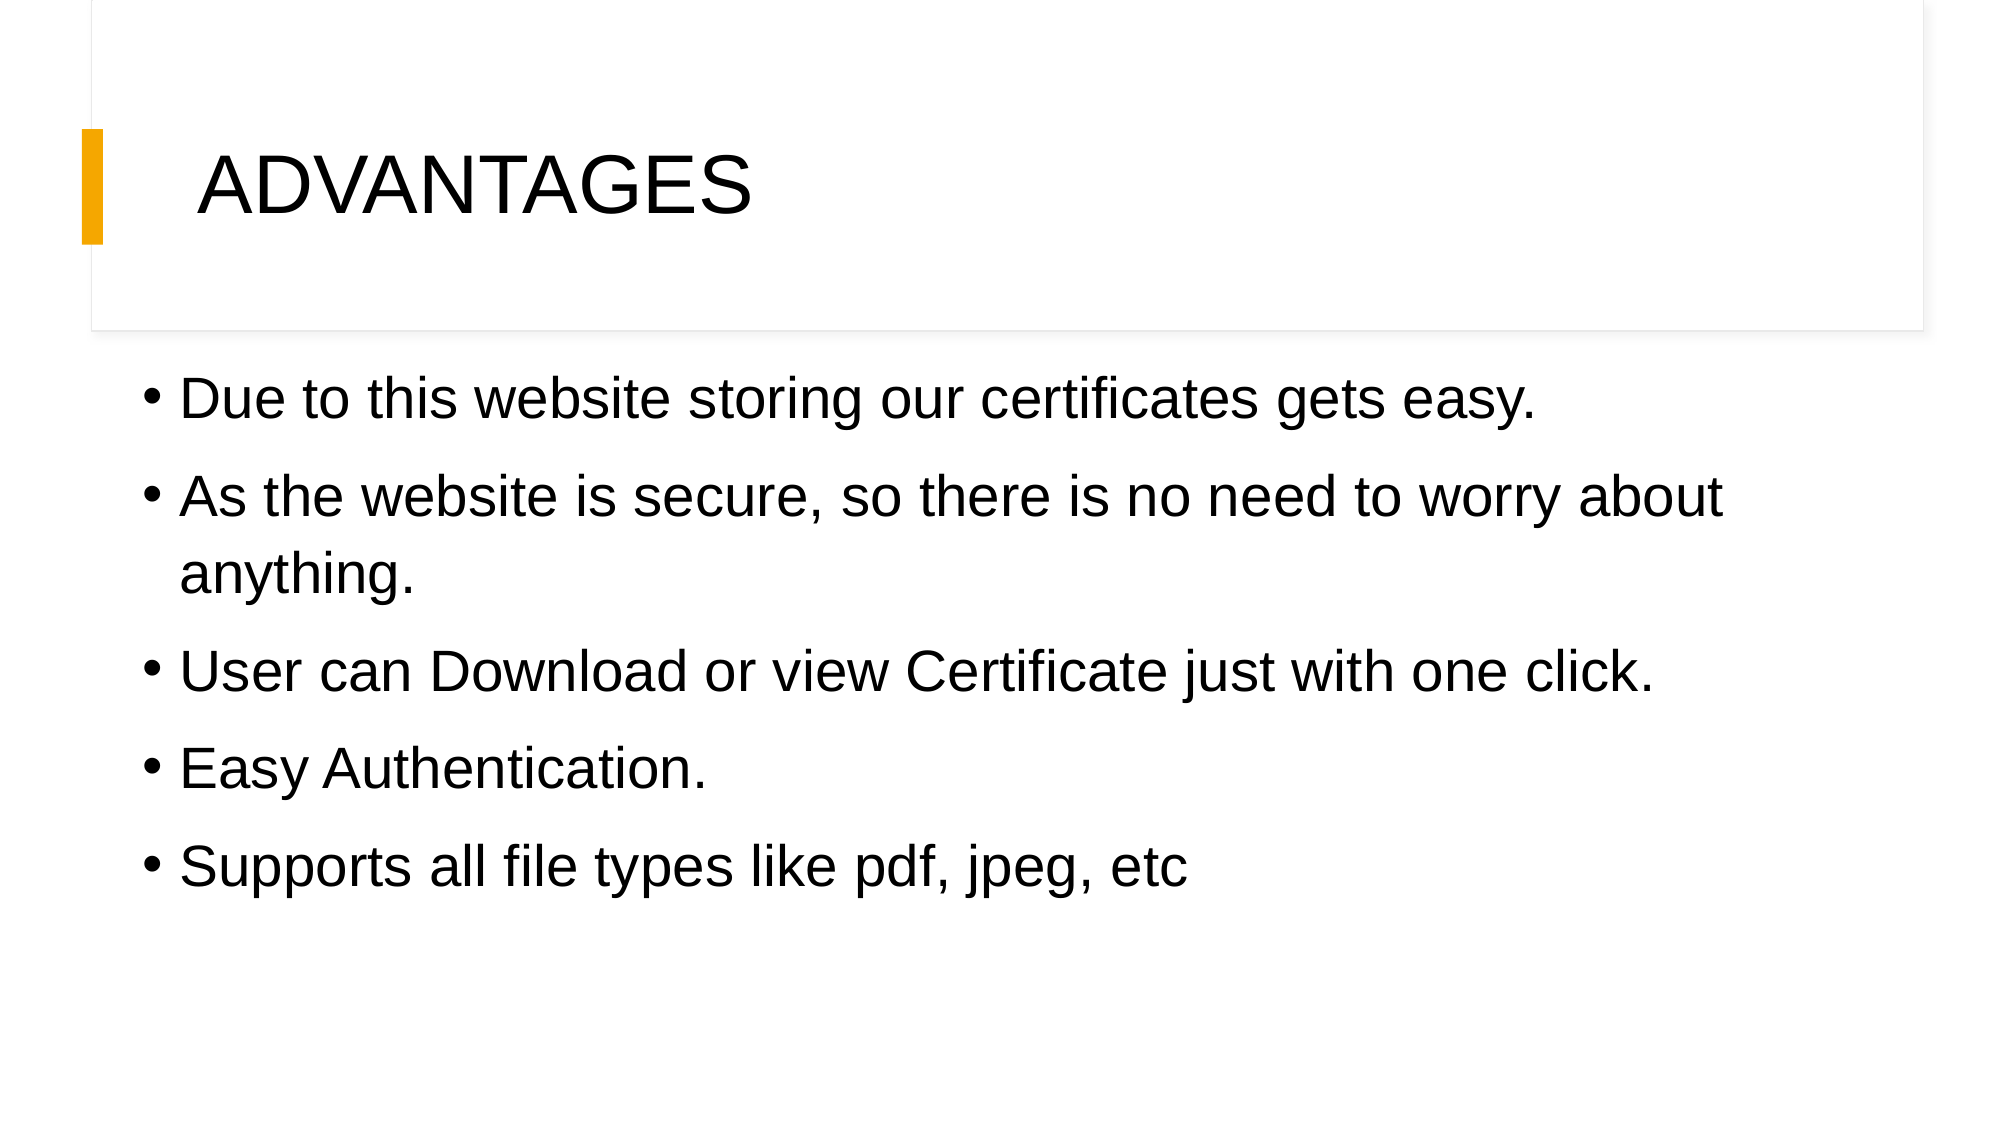

# ADVANTAGES
Due to this website storing our certificates gets easy.
As the website is secure, so there is no need to worry about anything.
User can Download or view Certificate just with one click.
Easy Authentication.
Supports all file types like pdf, jpeg, etc